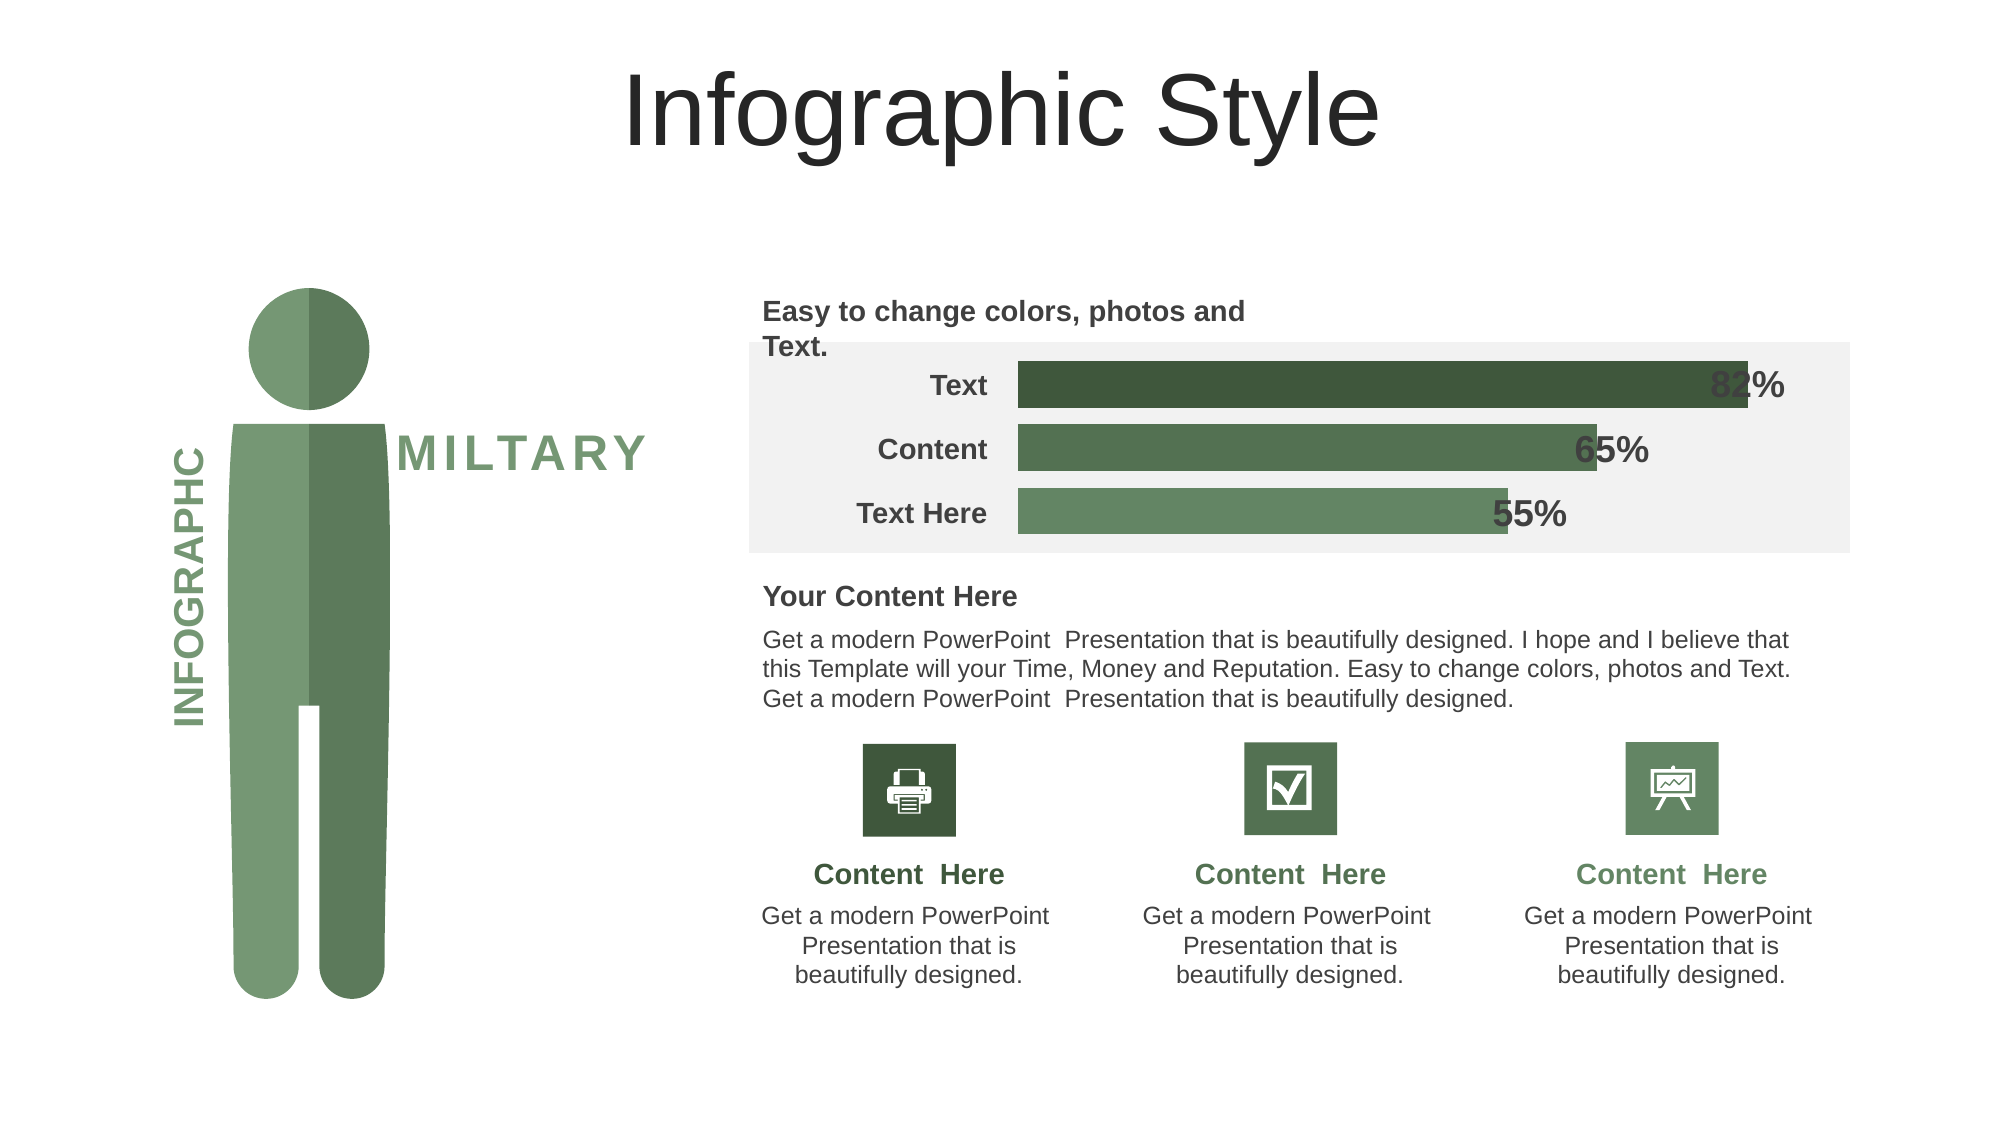

Infographic Style
Easy to change colors, photos and Text.

MILTARY
INFOGRAPHC

### Chart

| Category | Series 1 |
|---|---|
| Category 1 | 55.0 |
| Category 2 | 65.0 |
| Category 3 | 82.0 |
82%
Text
65%
Content
55%
Text Here
Your Content Here
Get a modern PowerPoint  Presentation that is beautifully designed. I hope and I believe that this Template will your Time, Money and Reputation. Easy to change colors, photos and Text. Get a modern PowerPoint  Presentation that is beautifully designed.

Content  Here
Get a modern PowerPoint  Presentation that is beautifully designed.
Content  Here
Get a modern PowerPoint  Presentation that is beautifully designed.
Content  Here
Get a modern PowerPoint  Presentation that is beautifully designed.